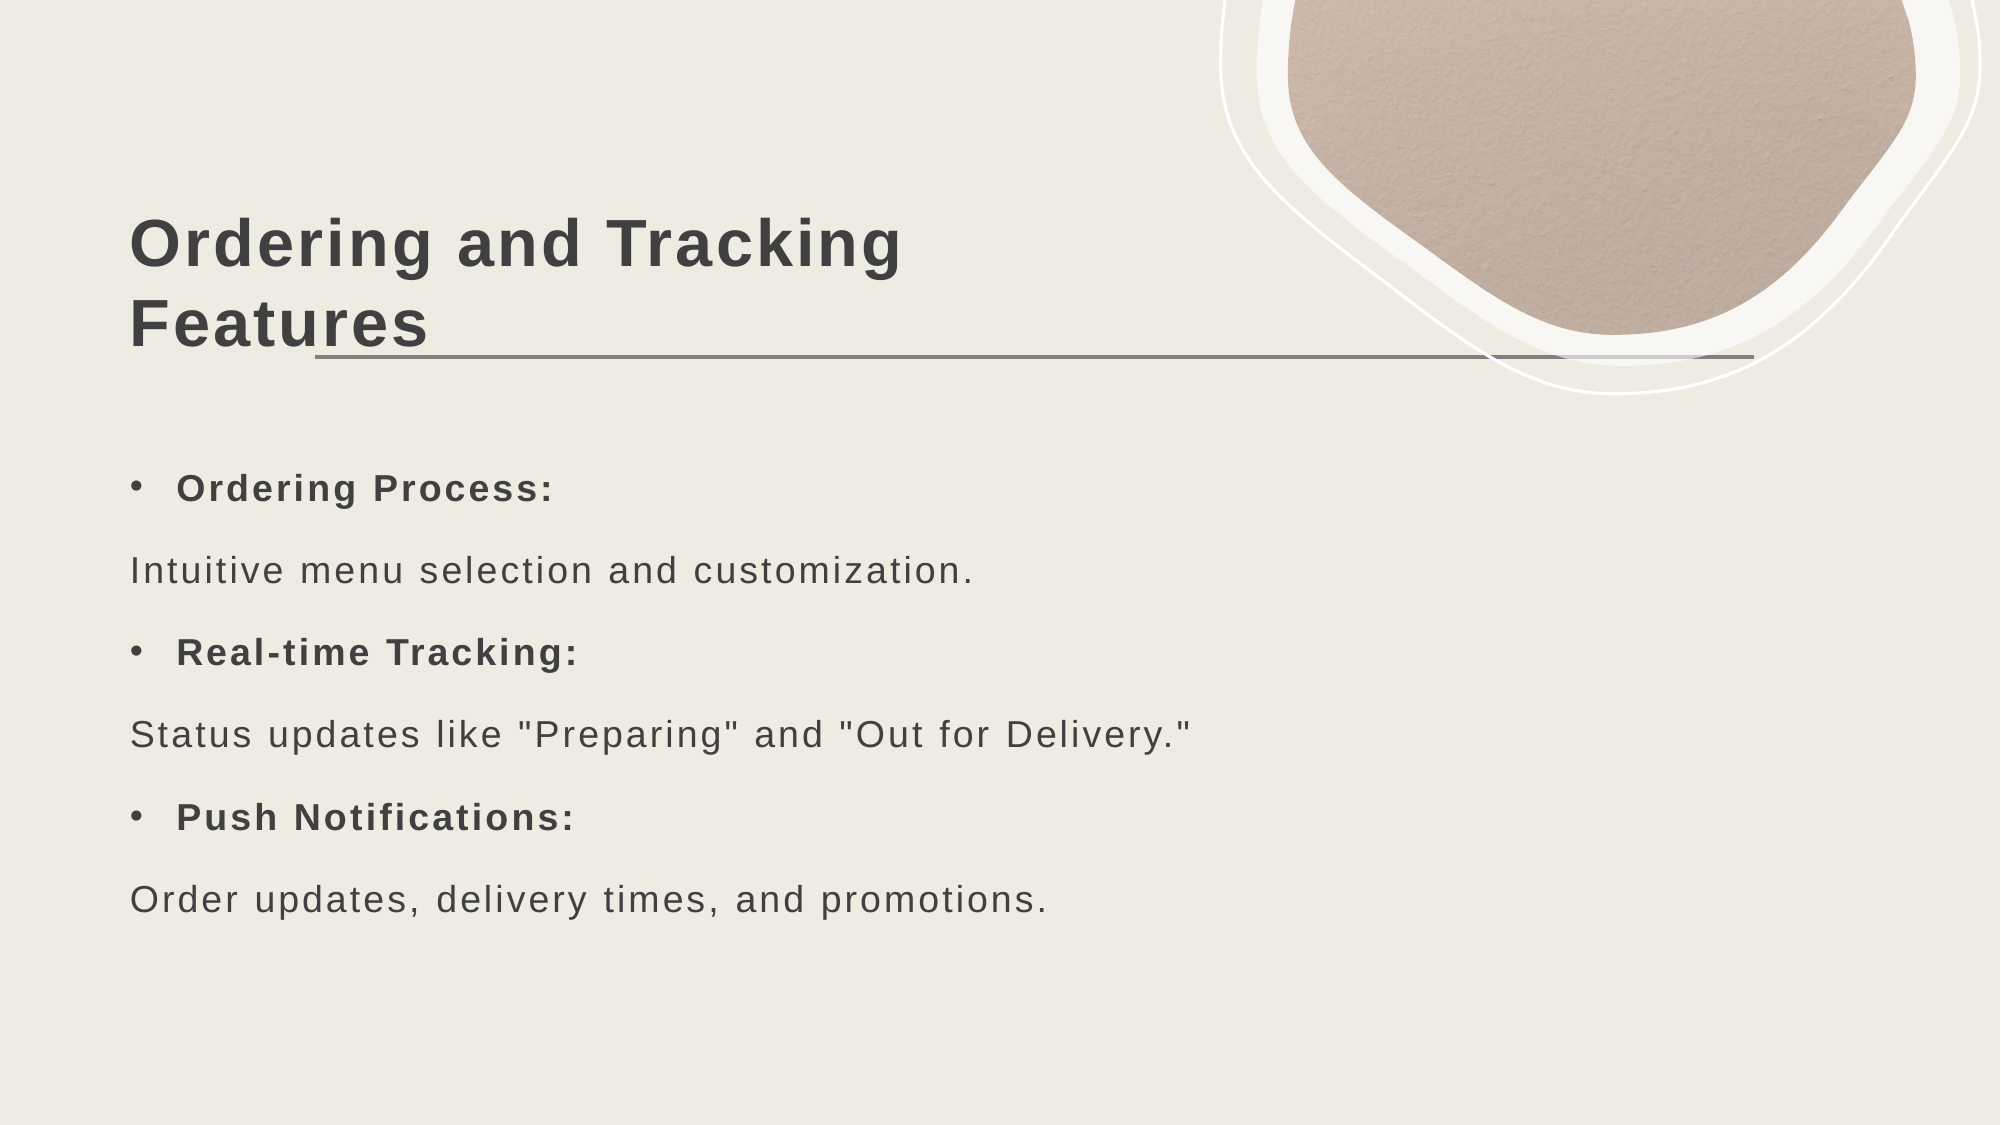

# Ordering and Tracking Features
Ordering Process:
Intuitive menu selection and customization.
Real-time Tracking:
Status updates like "Preparing" and "Out for Delivery."
Push Notifications:
Order updates, delivery times, and promotions.